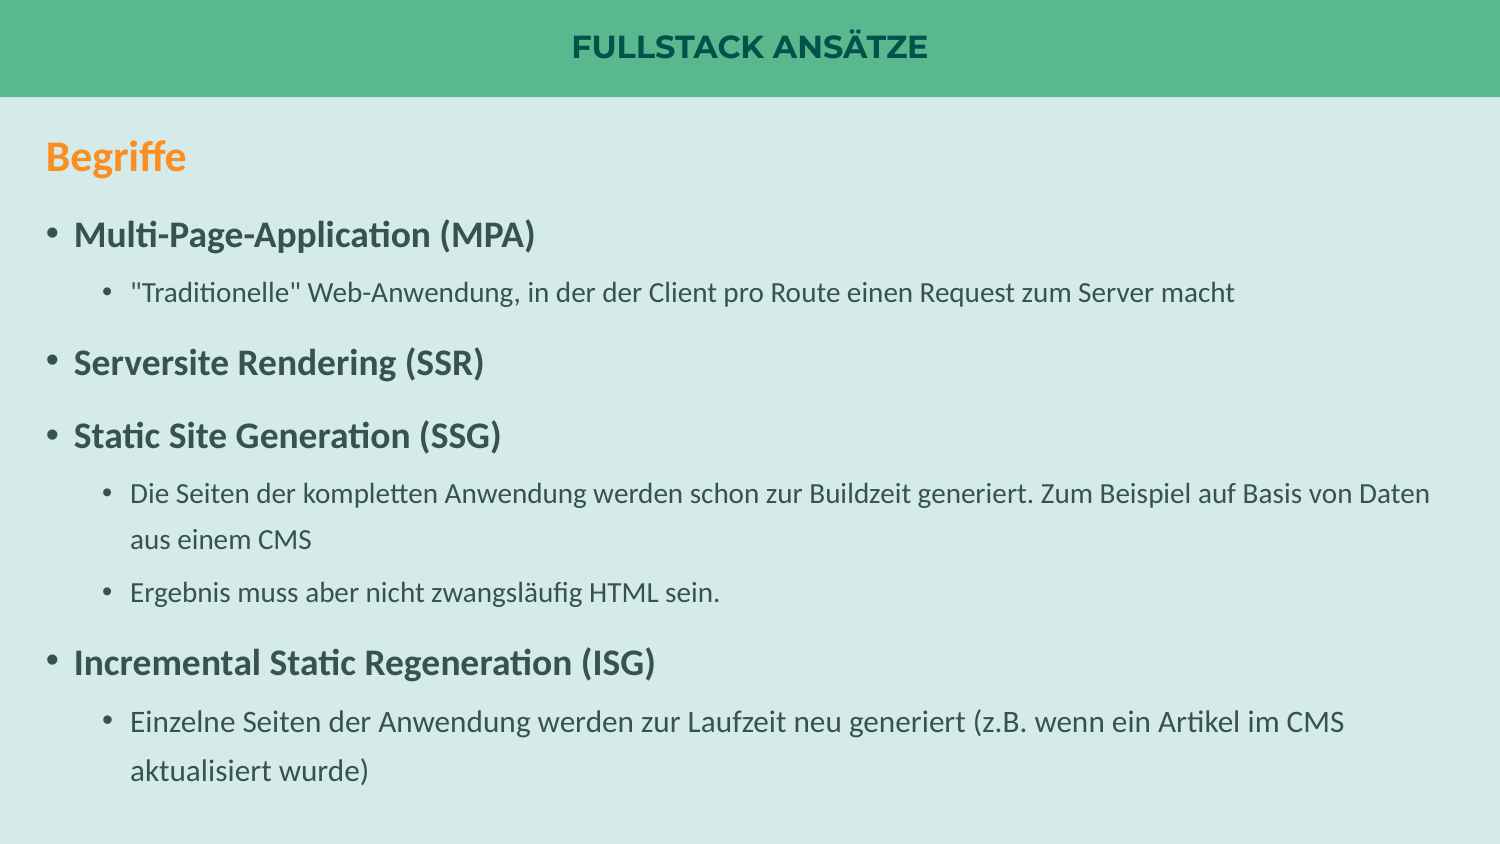

# Fullstack Ansätze
Begriffe
Multi-Page-Application (MPA)
"Traditionelle" Web-Anwendung, in der der Client pro Route einen Request zum Server macht
Serversite Rendering (SSR)
Static Site Generation (SSG)
Die Seiten der kompletten Anwendung werden schon zur Buildzeit generiert. Zum Beispiel auf Basis von Daten aus einem CMS
Ergebnis muss aber nicht zwangsläufig HTML sein.
Incremental Static Regeneration (ISG)
Einzelne Seiten der Anwendung werden zur Laufzeit neu generiert (z.B. wenn ein Artikel im CMS aktualisiert wurde)